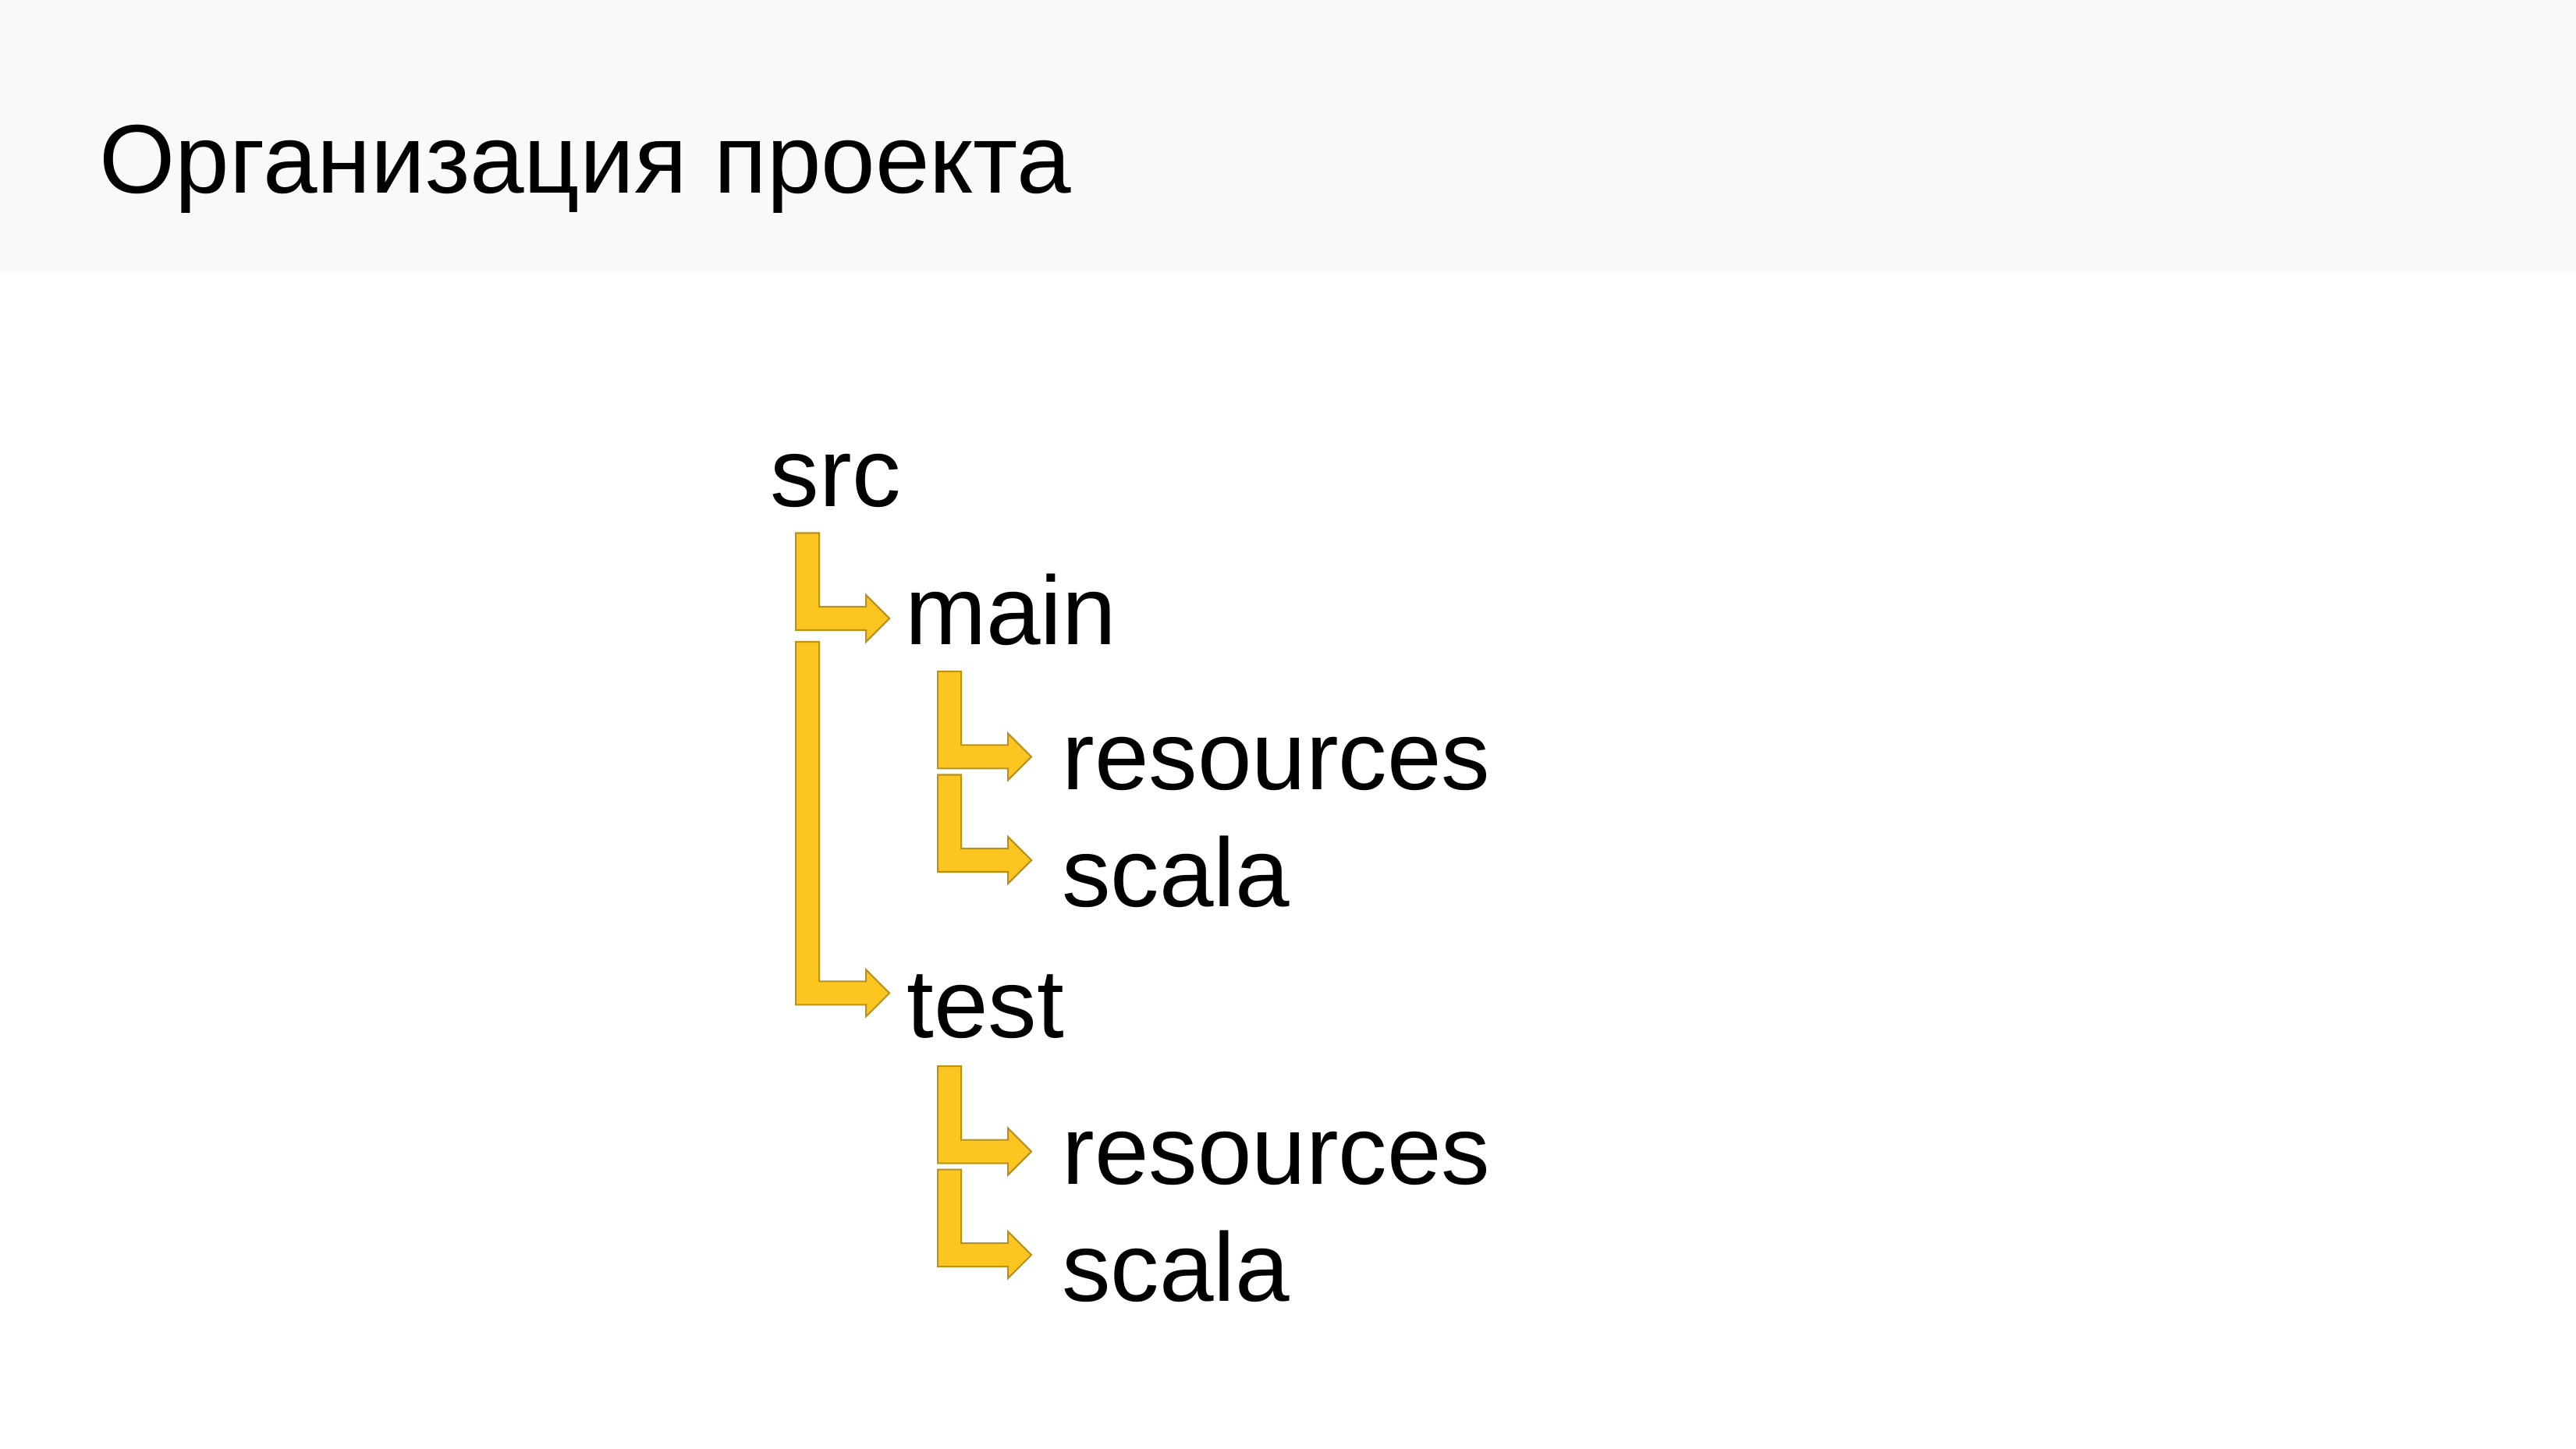

Организация проекта
src

main

resources
scala

test

resources
scala